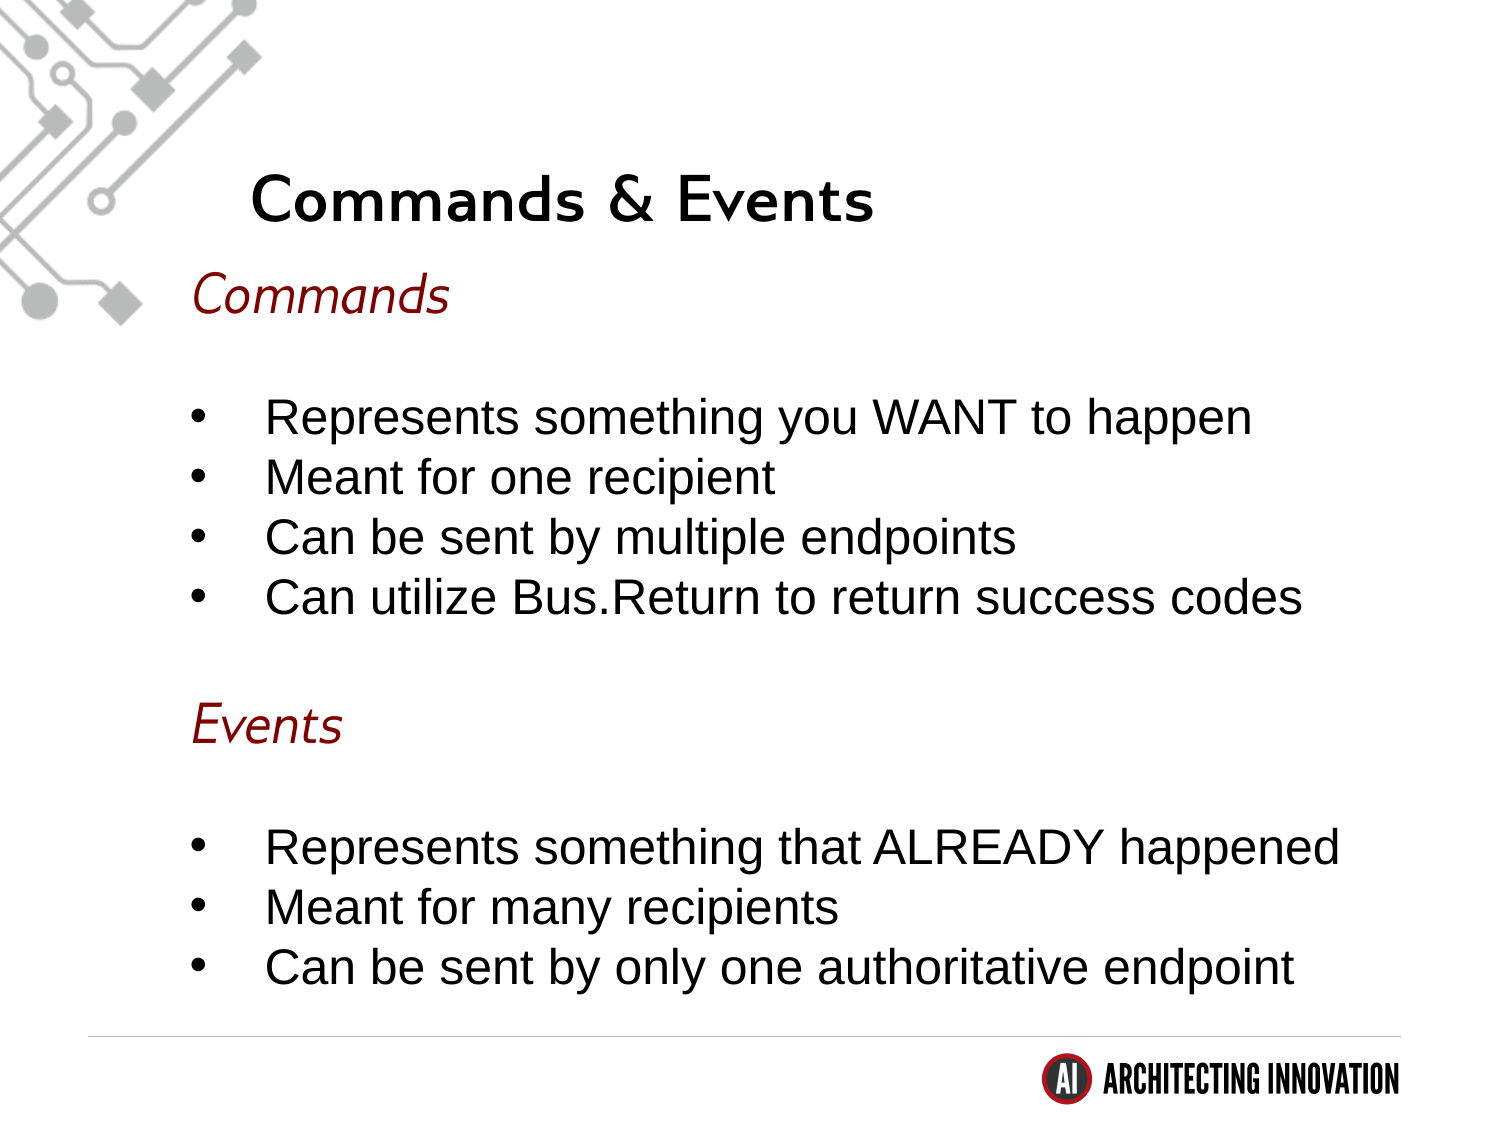

Commands & Events
Commands

Represents something you WANT to happen
Meant for one recipient
Can be sent by multiple endpoints
Can utilize Bus.Return to return success codes

Events

Represents something that ALREADY happened
Meant for many recipients
Can be sent by only one authoritative endpoint